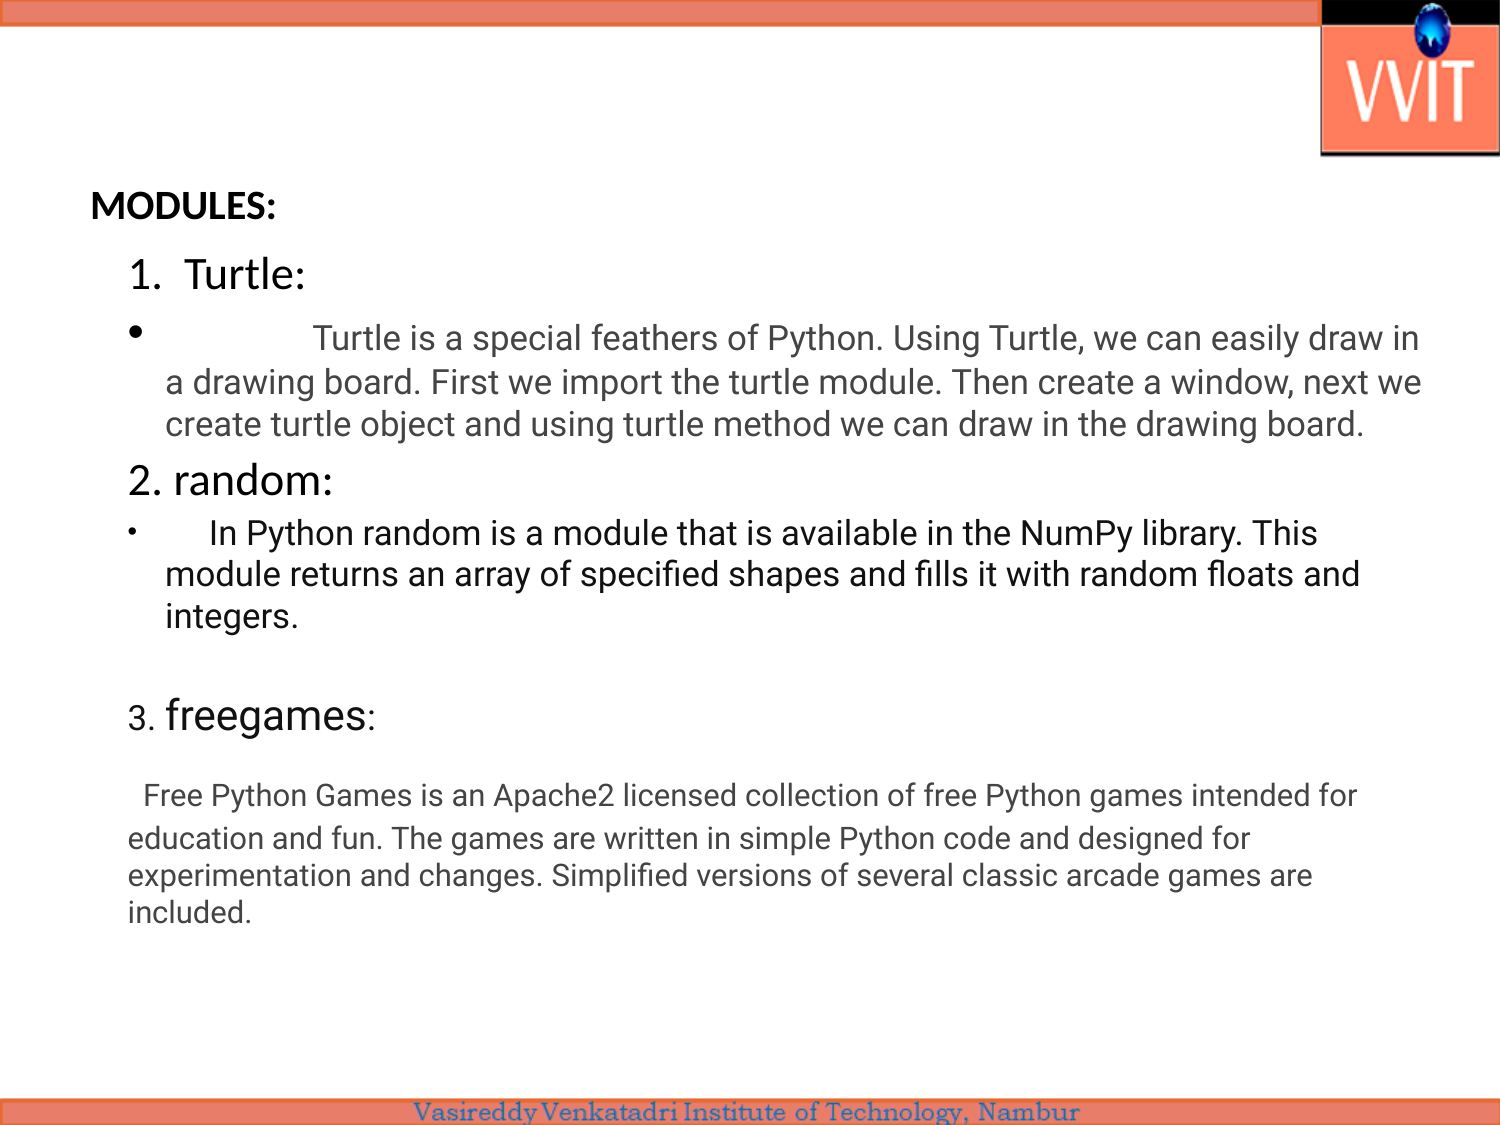

# MODULES:

Turtle:
              Turtle is a special feathers of Python. Using Turtle, we can easily draw in a drawing board. First we import the turtle module. Then create a window, next we create turtle object and using turtle method we can draw in the drawing board.
2. random:
       In Python random is a module that is available in the NumPy library. This module returns an array of specified shapes and fills it with random floats and integers.

3. freegames:
 Free Python Games is an Apache2 licensed collection of free Python games intended for education and fun. The games are written in simple Python code and designed for experimentation and changes. Simplified versions of several classic arcade games are included.